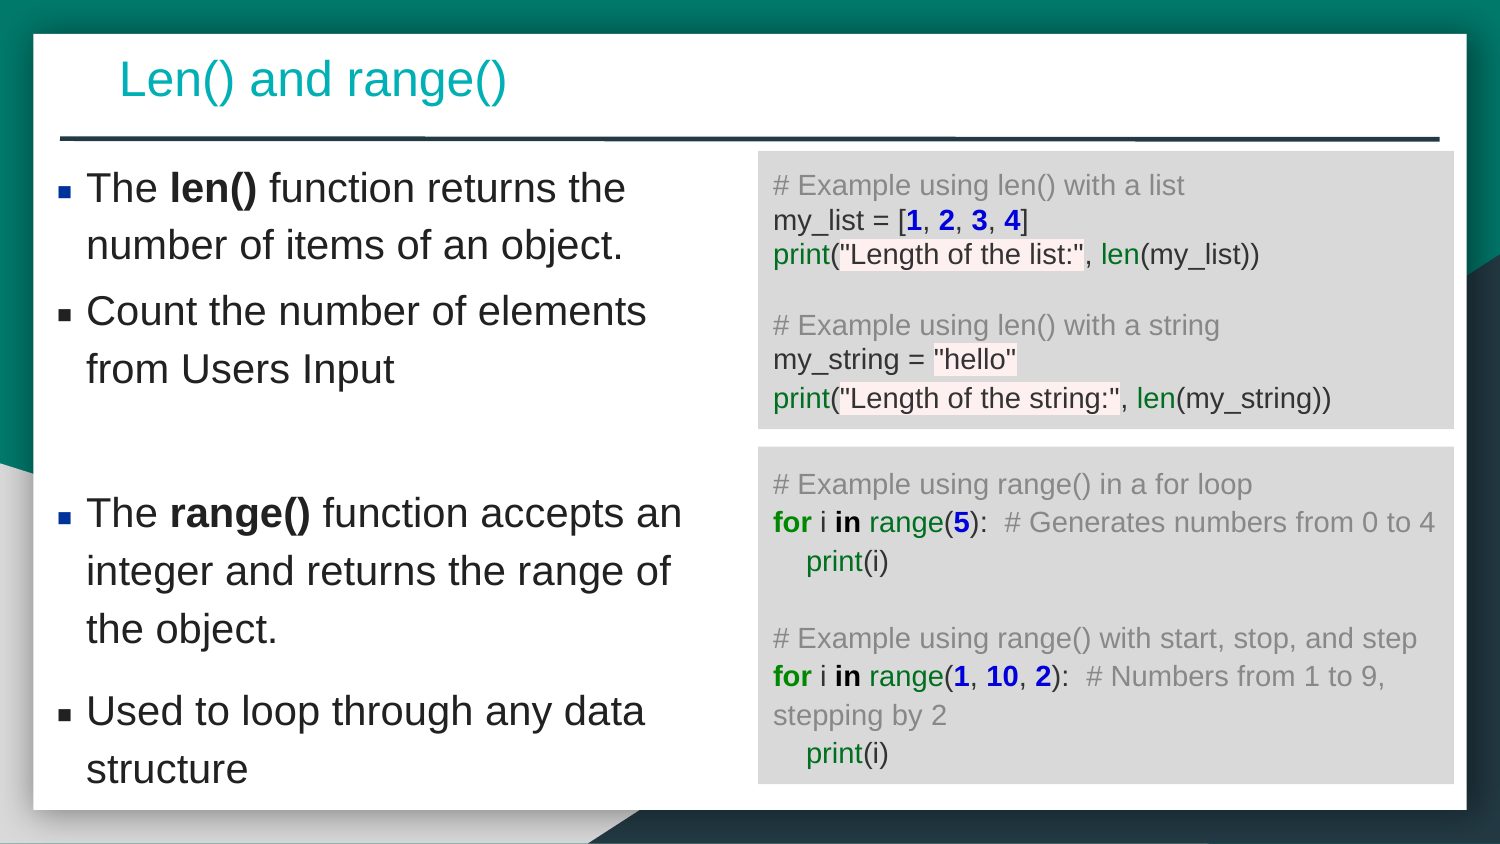

Len() and range()
The len() function returns the number of items of an object.
Count the number of elements from Users Input

The range() function accepts an integer and returns the range of the object.
Used to loop through any data structure
# Example using len() with a list
my_list = [1, 2, 3, 4]
print("Length of the list:", len(my_list))

# Example using len() with a string
my_string = "hello"
print("Length of the string:", len(my_string))
# Example using range() in a for loop
for i in range(5):  # Generates numbers from 0 to 4
    print(i)

# Example using range() with start, stop, and step
for i in range(1, 10, 2):  # Numbers from 1 to 9, stepping by 2
    print(i)